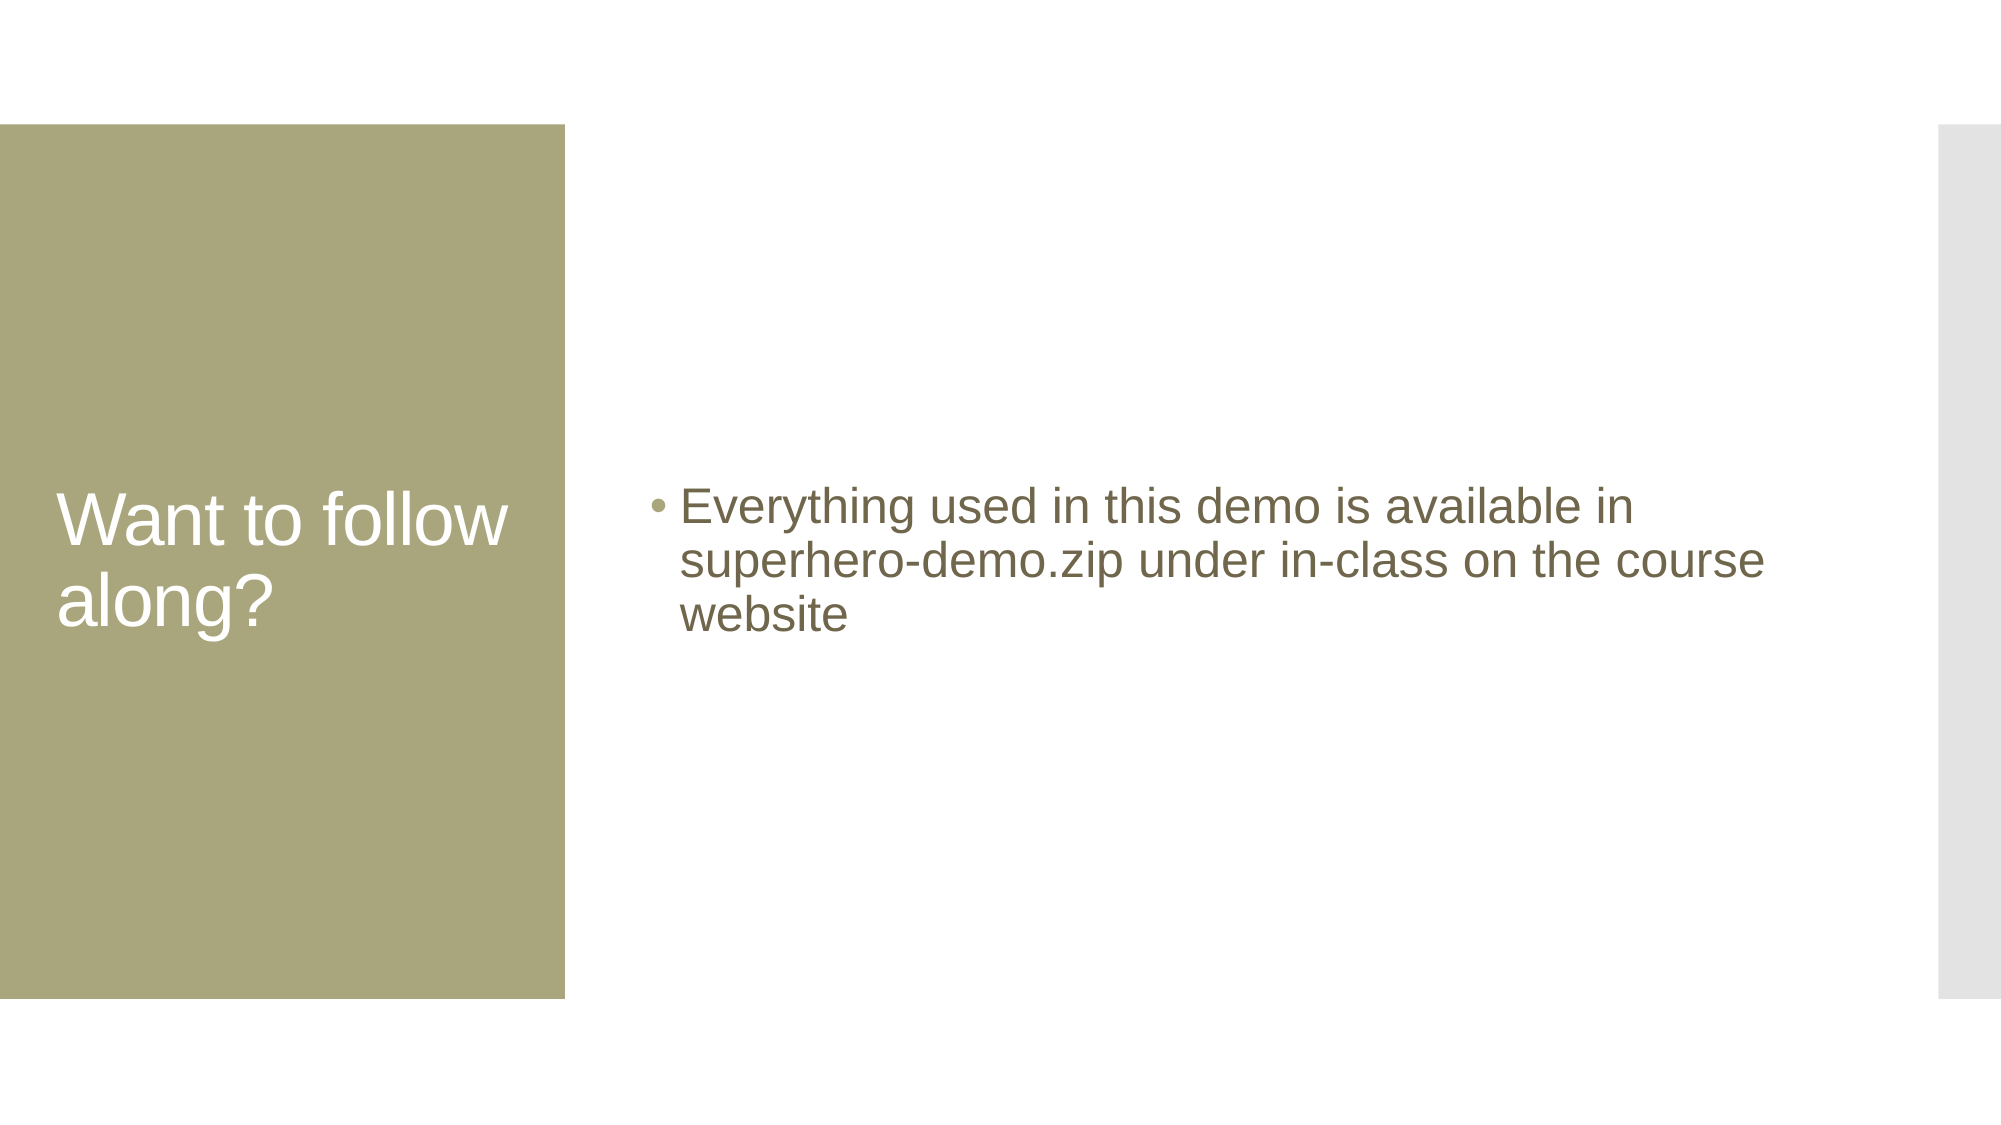

Everything used in this demo is available in superhero-demo.zip under in-class on the course website
# Want to follow along?